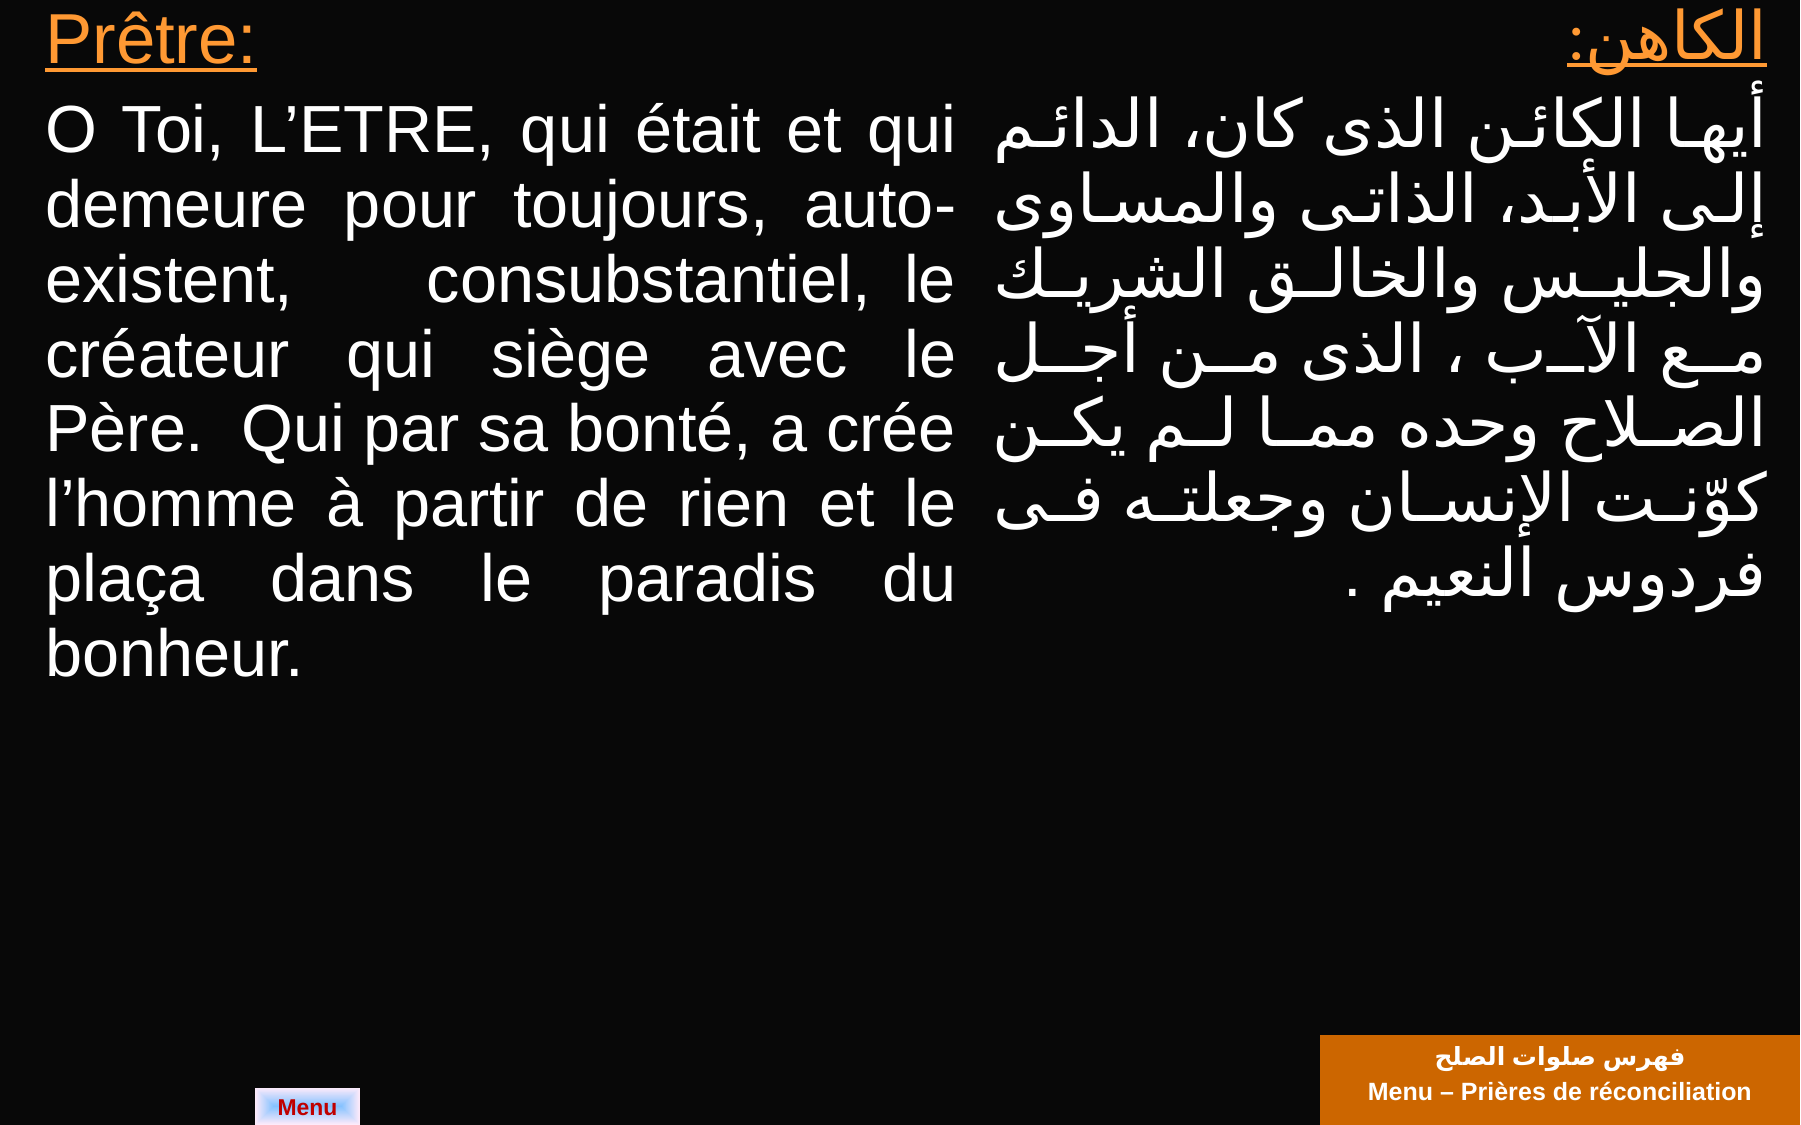

| Prêtre: O Toi, L’ETRE, qui était et qui demeure pour toujours, auto-existent, consubstantiel, le créateur qui siège avec le Père. Qui par sa bonté, a crée l’homme à partir de rien et le plaça dans le paradis du bonheur. | الكاهن: أيها الكائن الذى كان، الدائم إلى الأبد، الذاتى والمساوى والجليس والخالق الشريك مع الآب ، الذى من أجل الصلاح وحده مما لم يكن كوّنت الإنسان وجعلته فى فردوس النعيم . |
| --- | --- |
فهرس صلوات الصلح
Menu – Prières de réconciliation

Menu